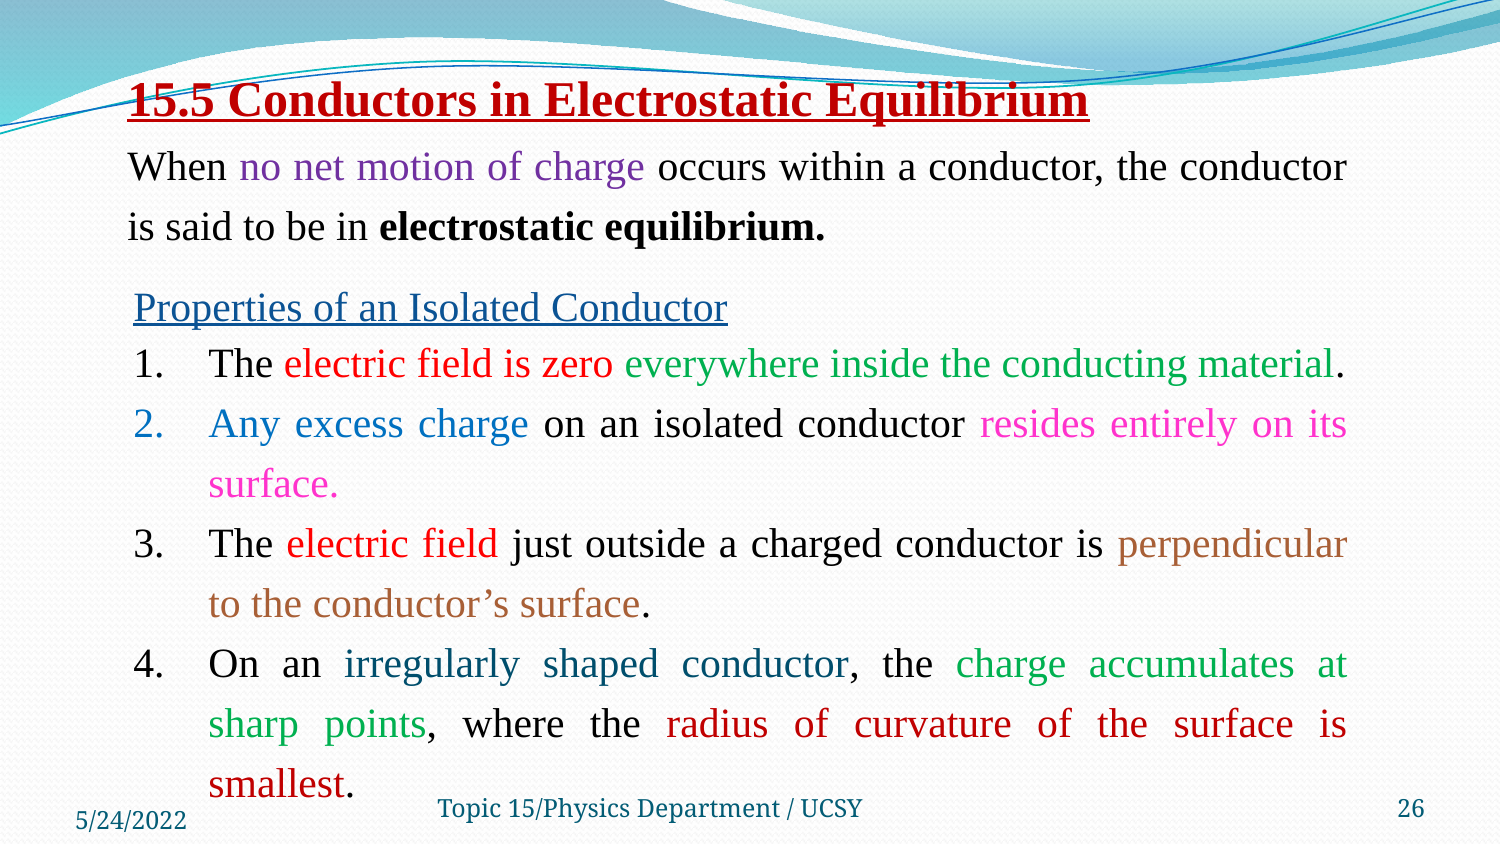

15.5 Conductors in Electrostatic Equilibrium
When no net motion of charge occurs within a conductor, the conductor is said to be in electrostatic equilibrium.
Properties of an Isolated Conductor
The electric field is zero everywhere inside the conducting material.
Any excess charge on an isolated conductor resides entirely on its surface.
The electric field just outside a charged conductor is perpendicular to the conductor’s surface.
On an irregularly shaped conductor, the charge accumulates at sharp points, where the radius of curvature of the surface is smallest.
Topic 15/Physics Department / UCSY
26
5/24/2022